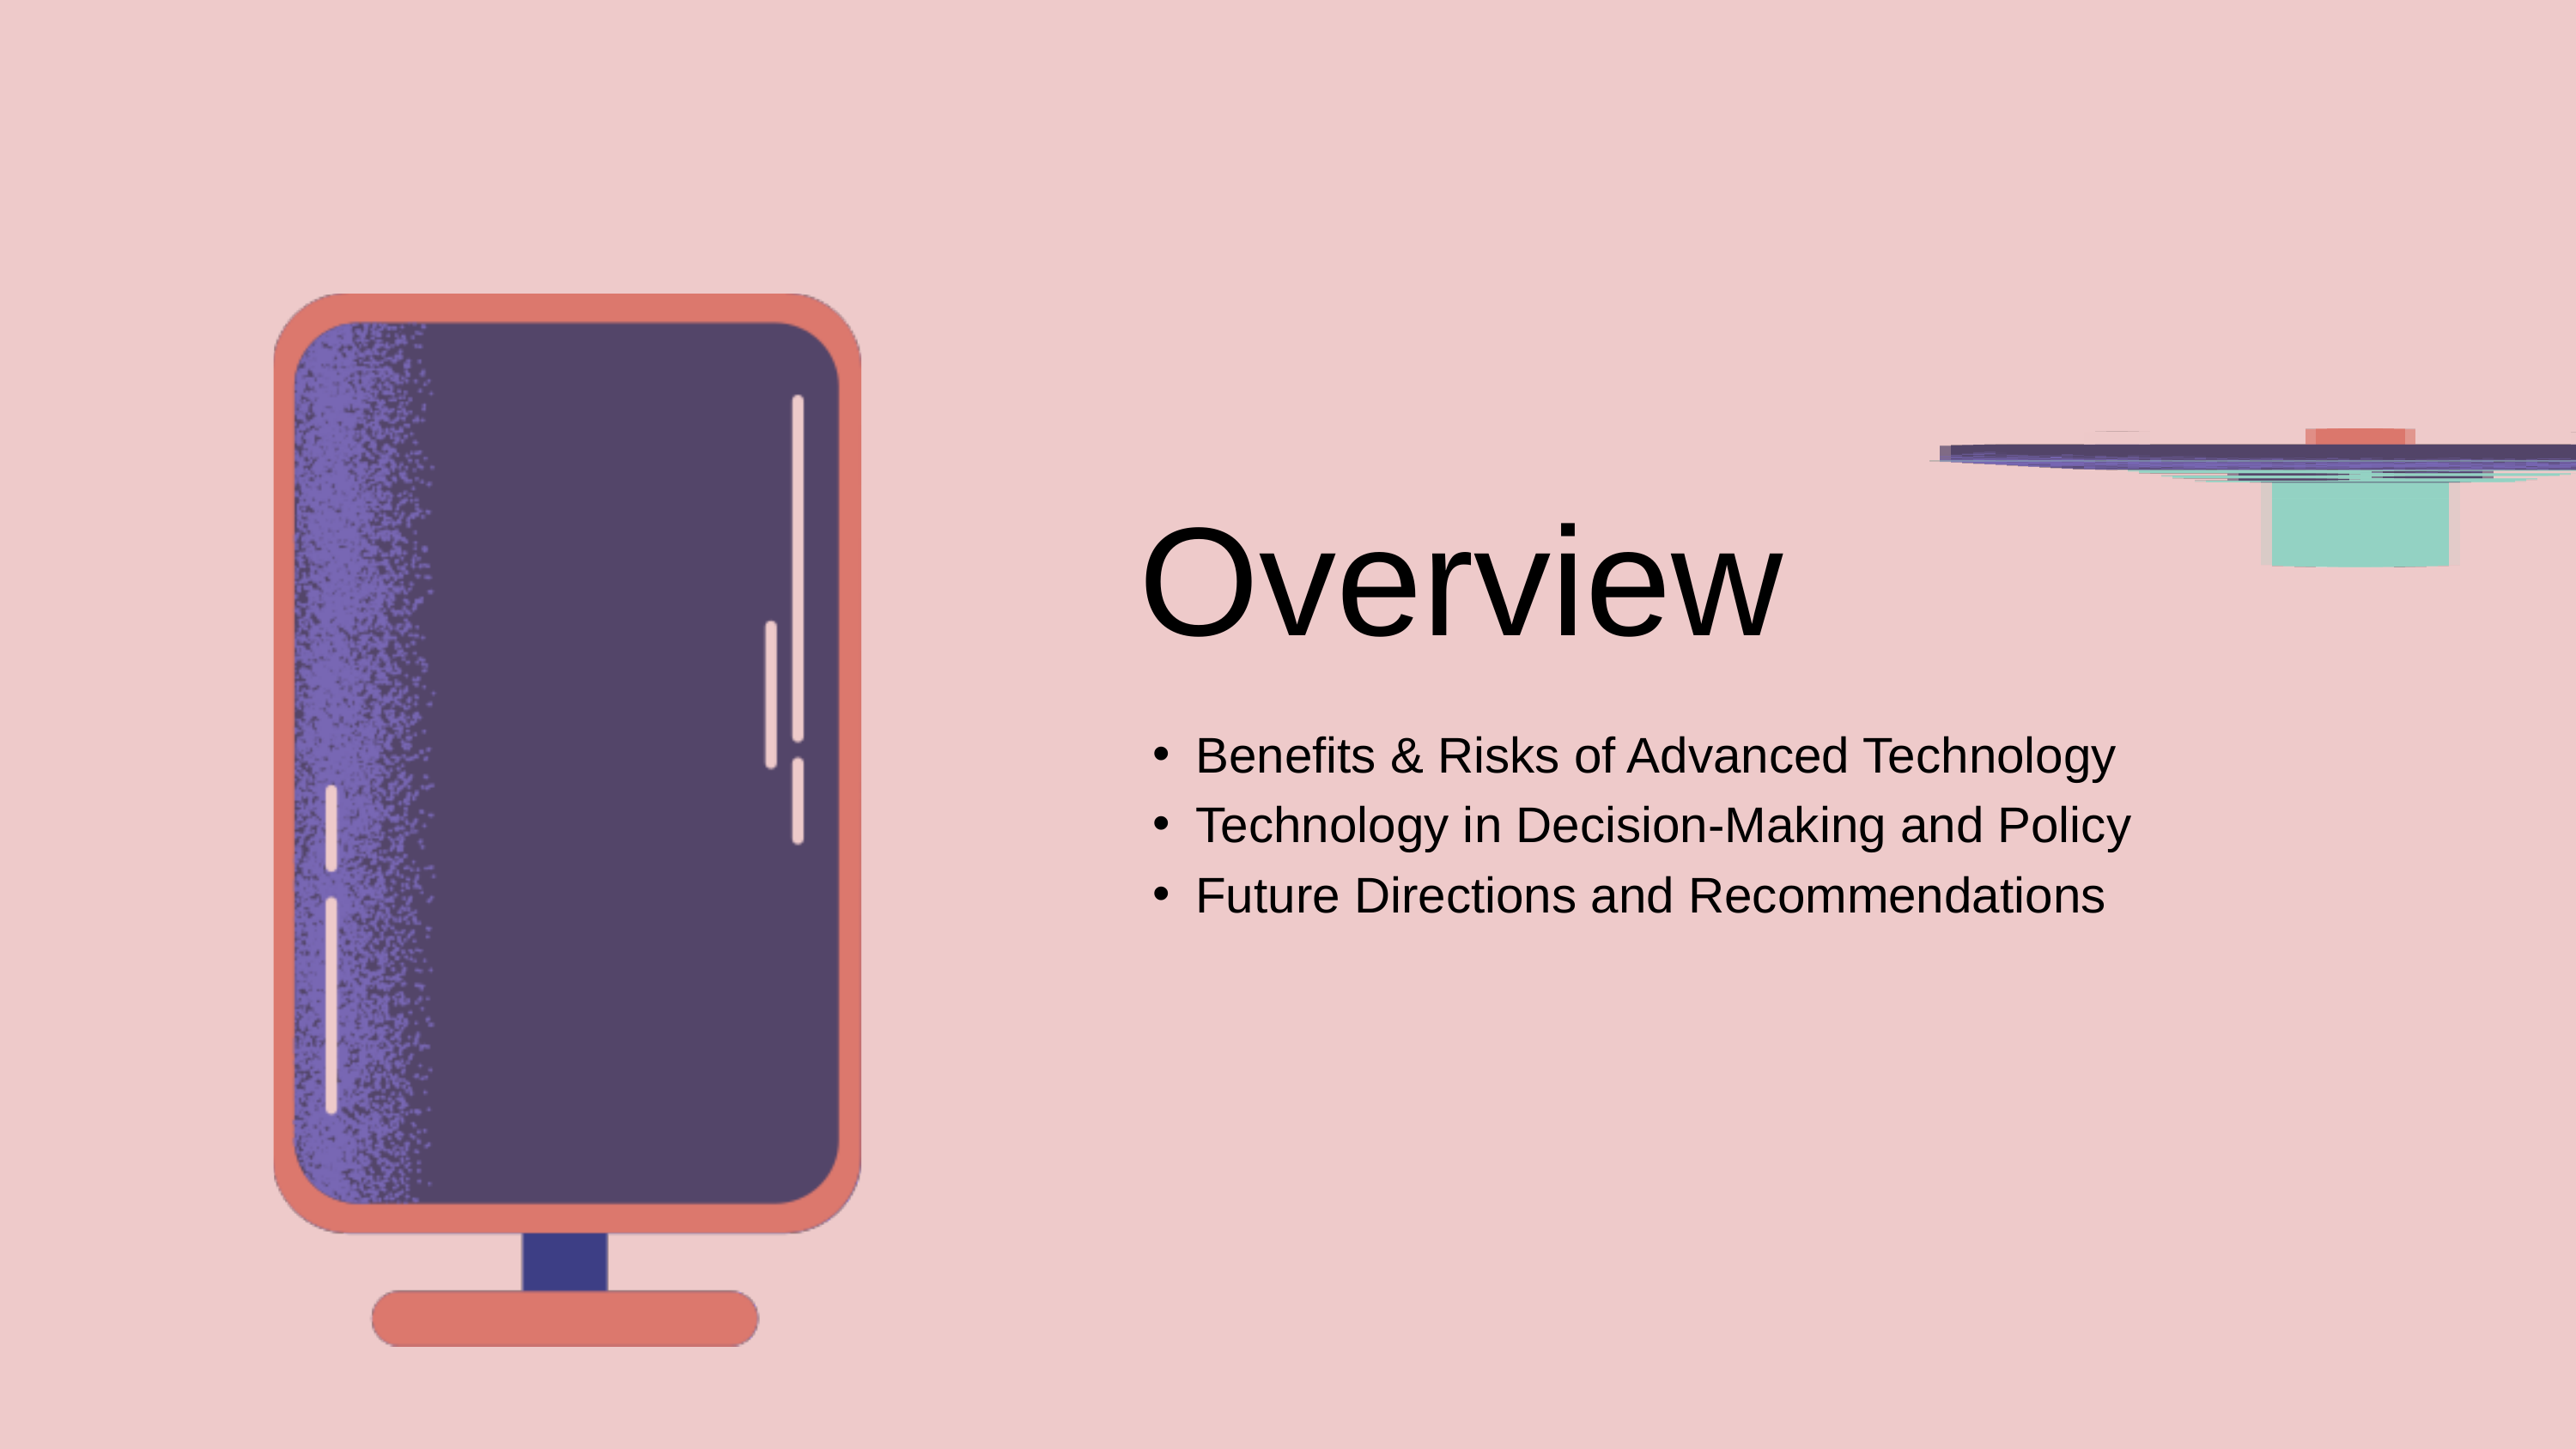

Overview
Benefits & Risks of Advanced Technology
Technology in Decision-Making and Policy
Future Directions and Recommendations